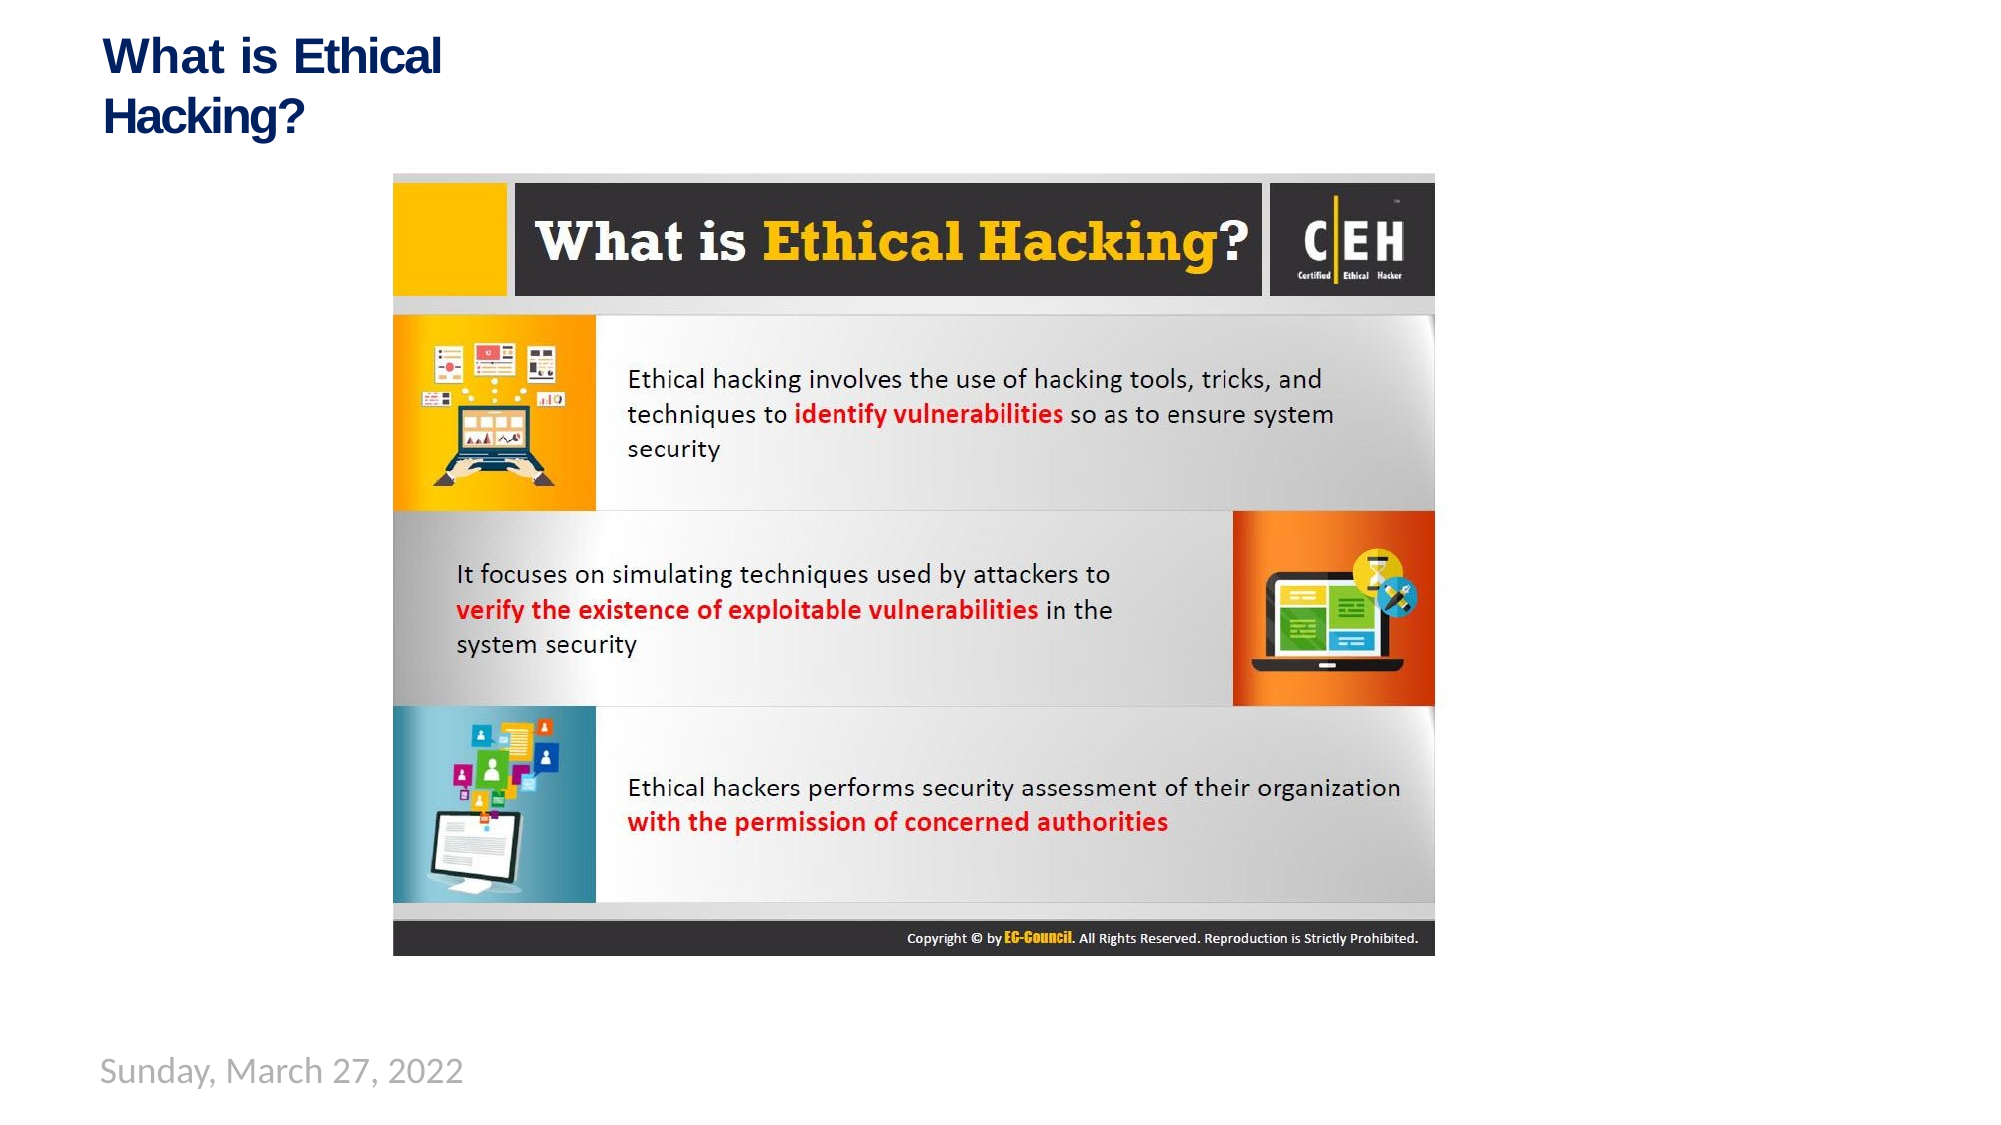

# What is Ethical Hacking?

Sunday, March 27, 2022
6